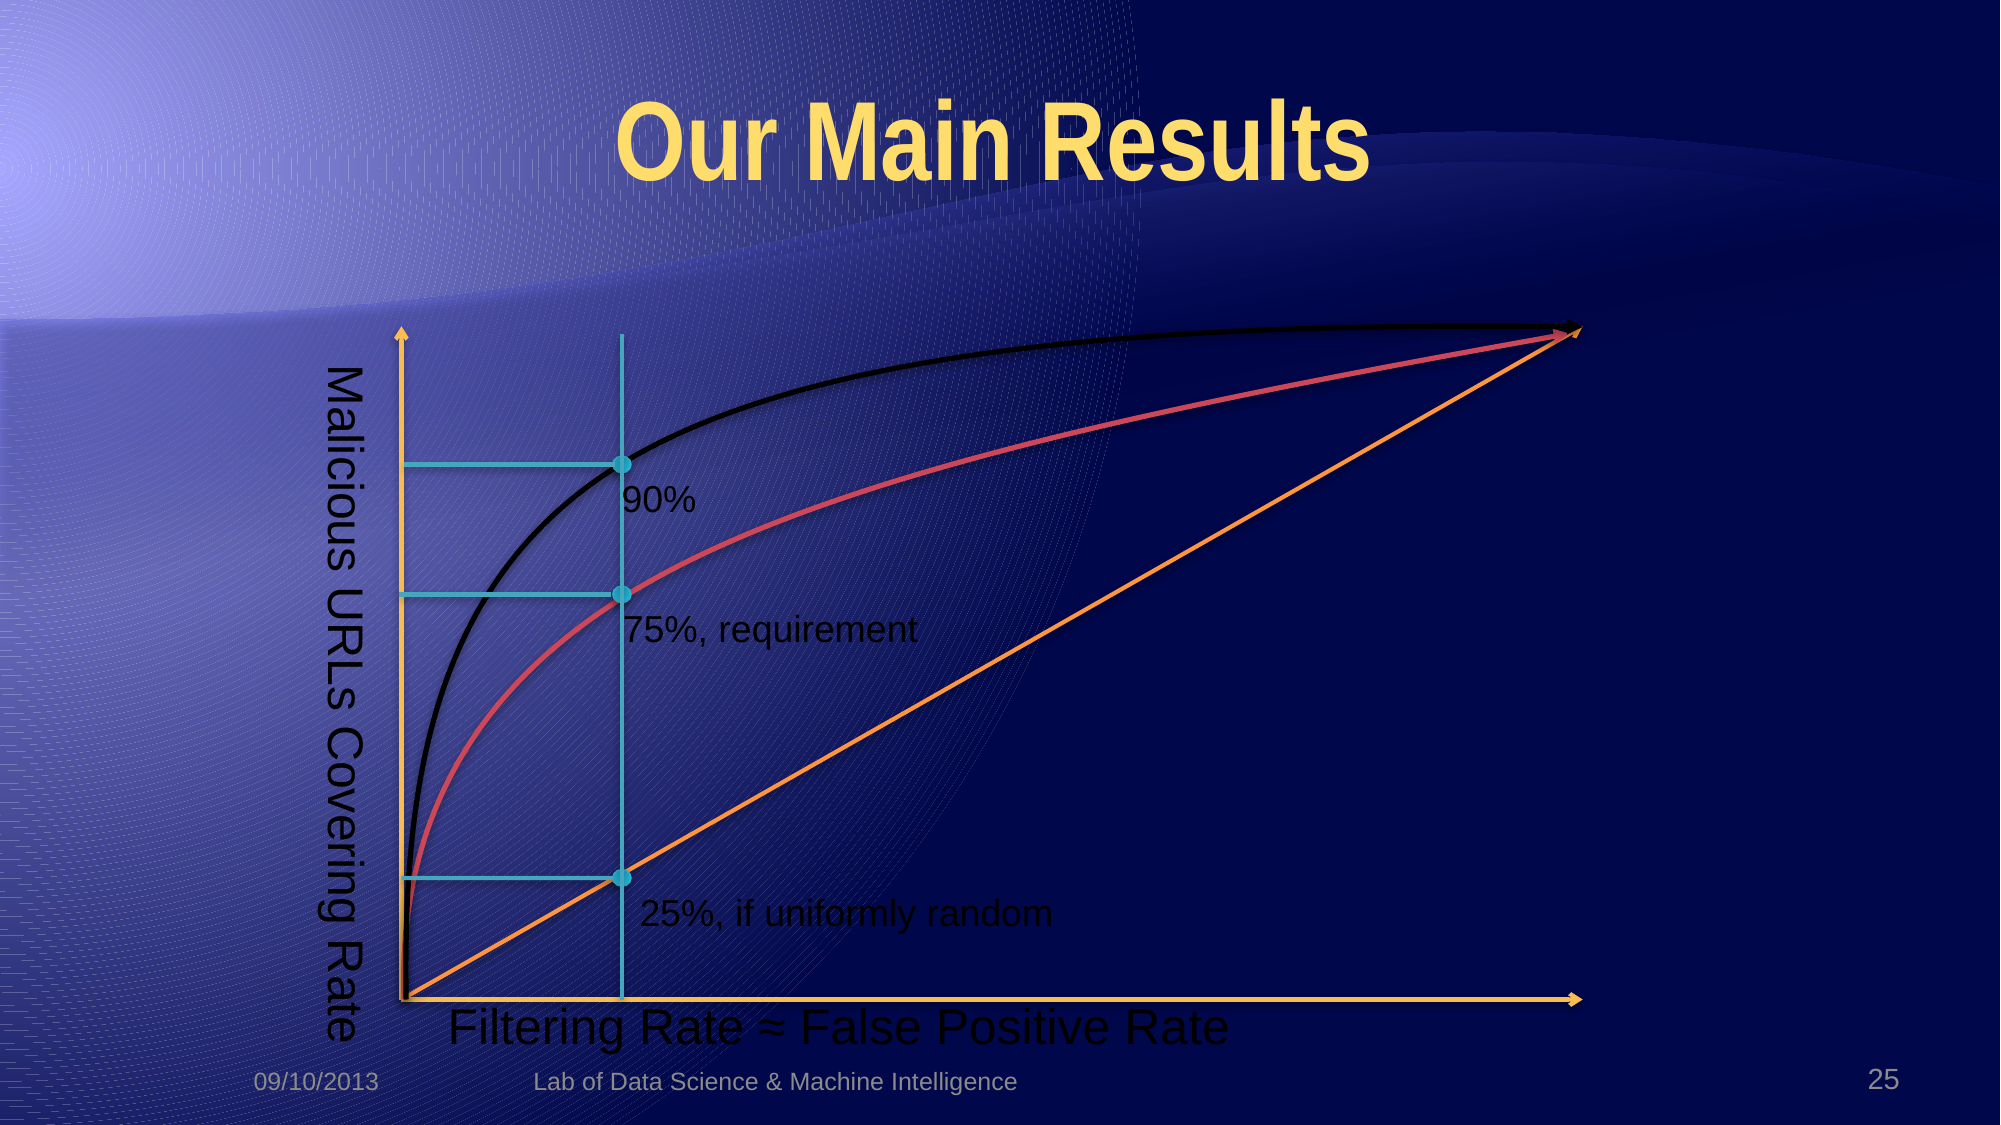

# Our Main Results

Malicious URLs Covering Rate

90%

75%, requirement

25%, if uniformly random
Filtering Rate ≈ False Positive Rate
09/10/2013
Lab of Data Science & Machine Intelligence
25